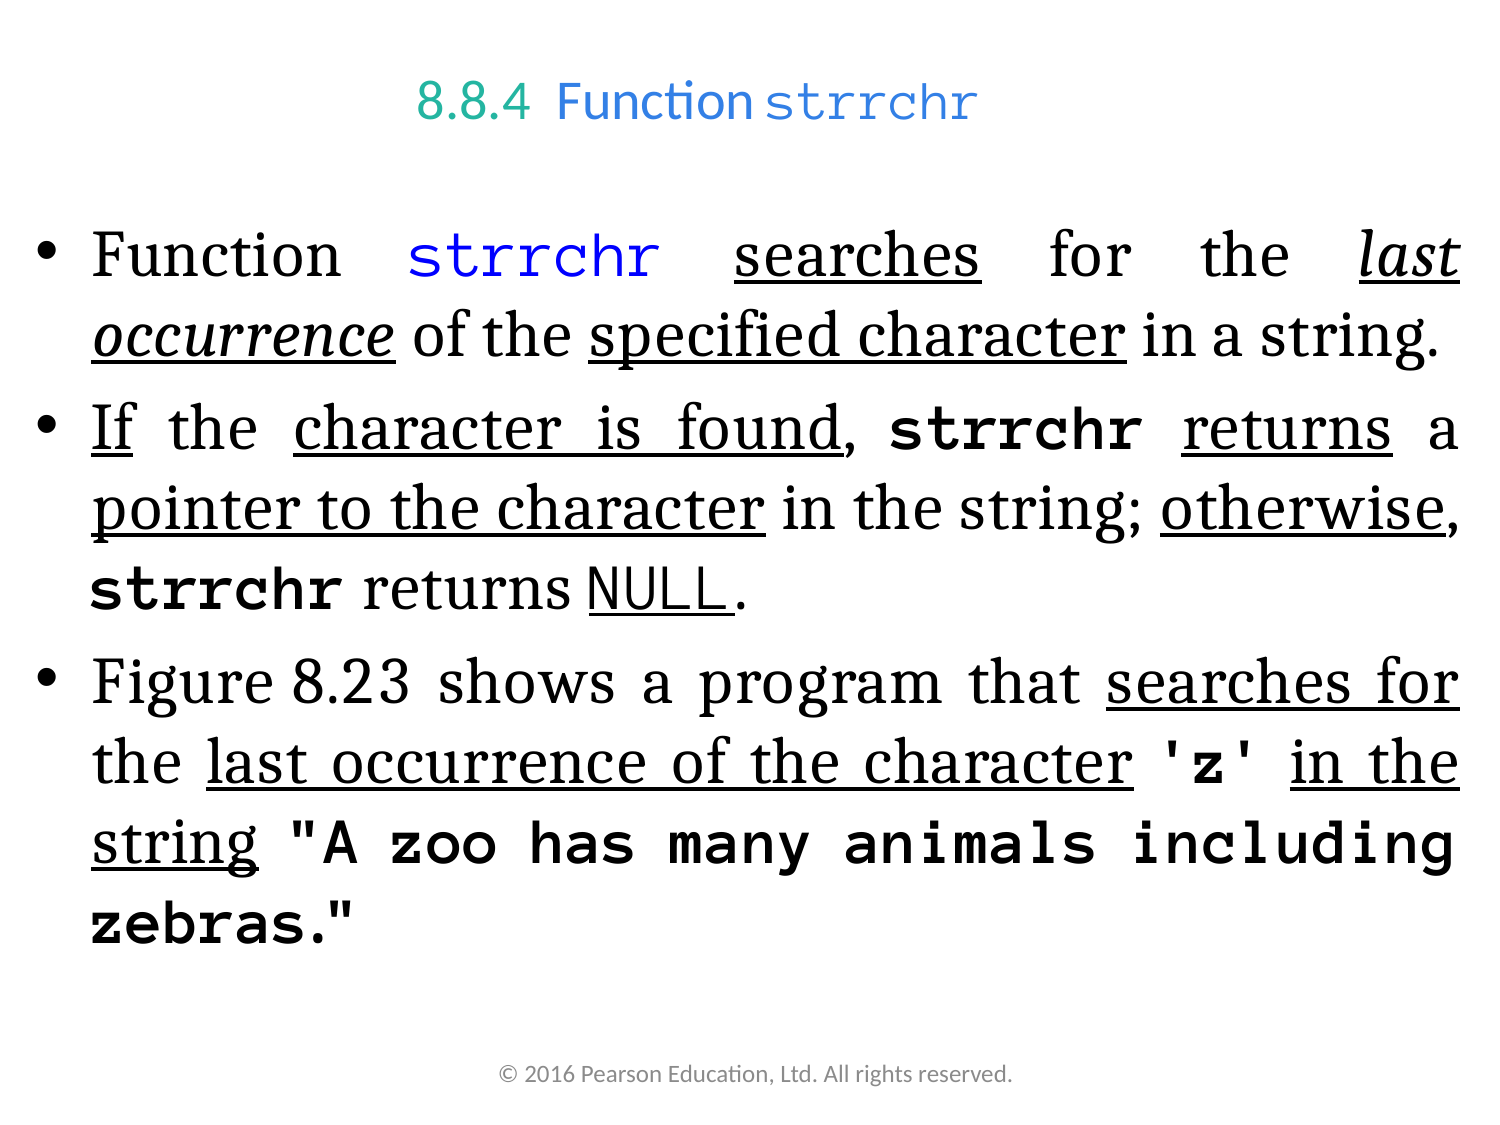

# 8.8.4  Function strrchr
Function strrchr searches for the last occurrence of the specified character in a string.
If the character is found, strrchr returns a pointer to the character in the string; otherwise, strrchr returns NULL.
Figure 8.23 shows a program that searches for the last occurrence of the character 'z' in the string "A zoo has many animals including zebras."
© 2016 Pearson Education, Ltd. All rights reserved.